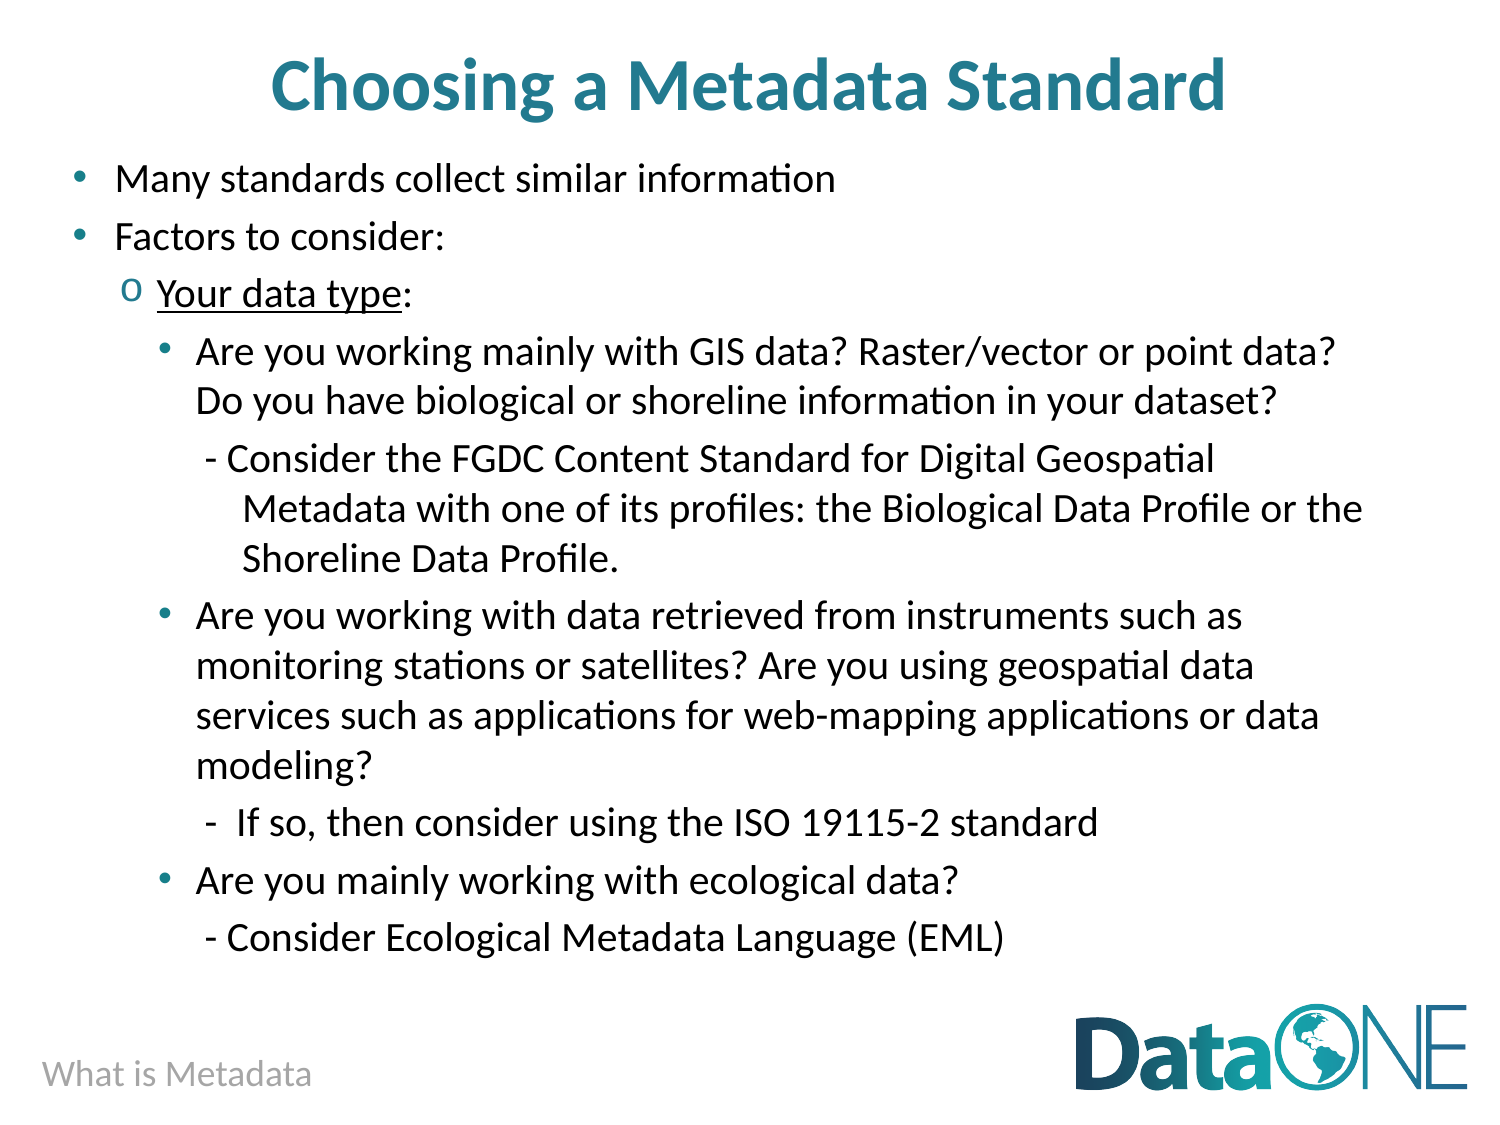

# Choosing a Metadata Standard
Many standards collect similar information
Factors to consider:
Your data type:
Are you working mainly with GIS data? Raster/vector or point data? Do you have biological or shoreline information in your dataset?
- Consider the FGDC Content Standard for Digital Geospatial Metadata with one of its profiles: the Biological Data Profile or the Shoreline Data Profile.
Are you working with data retrieved from instruments such as monitoring stations or satellites? Are you using geospatial data services such as applications for web-mapping applications or data modeling?
-  If so, then consider using the ISO 19115-2 standard
Are you mainly working with ecological data?
- Consider Ecological Metadata Language (EML)